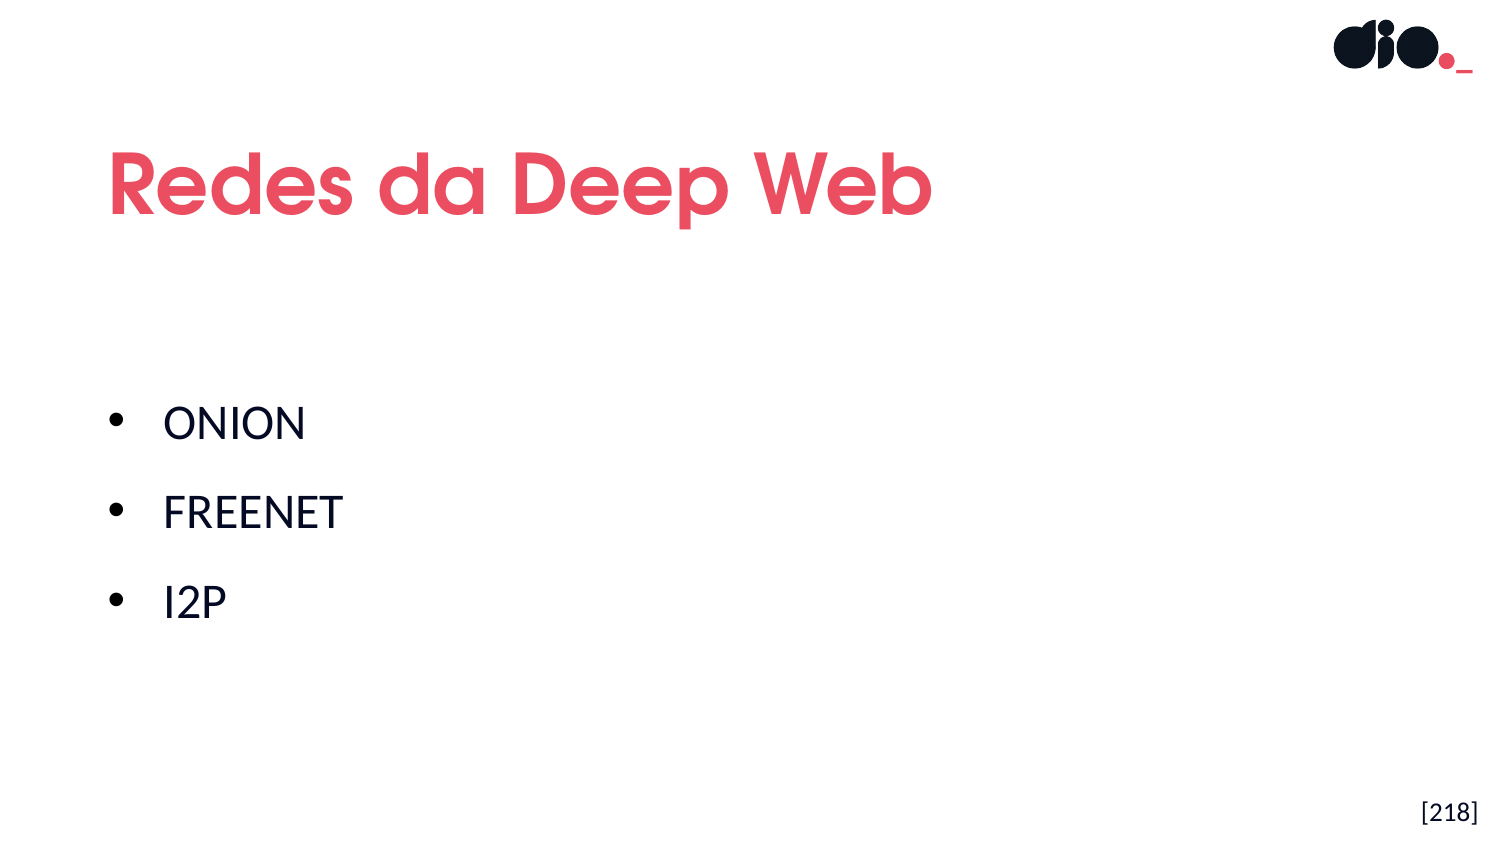

Redes da Deep Web
ONION
FREENET
I2P
[218]